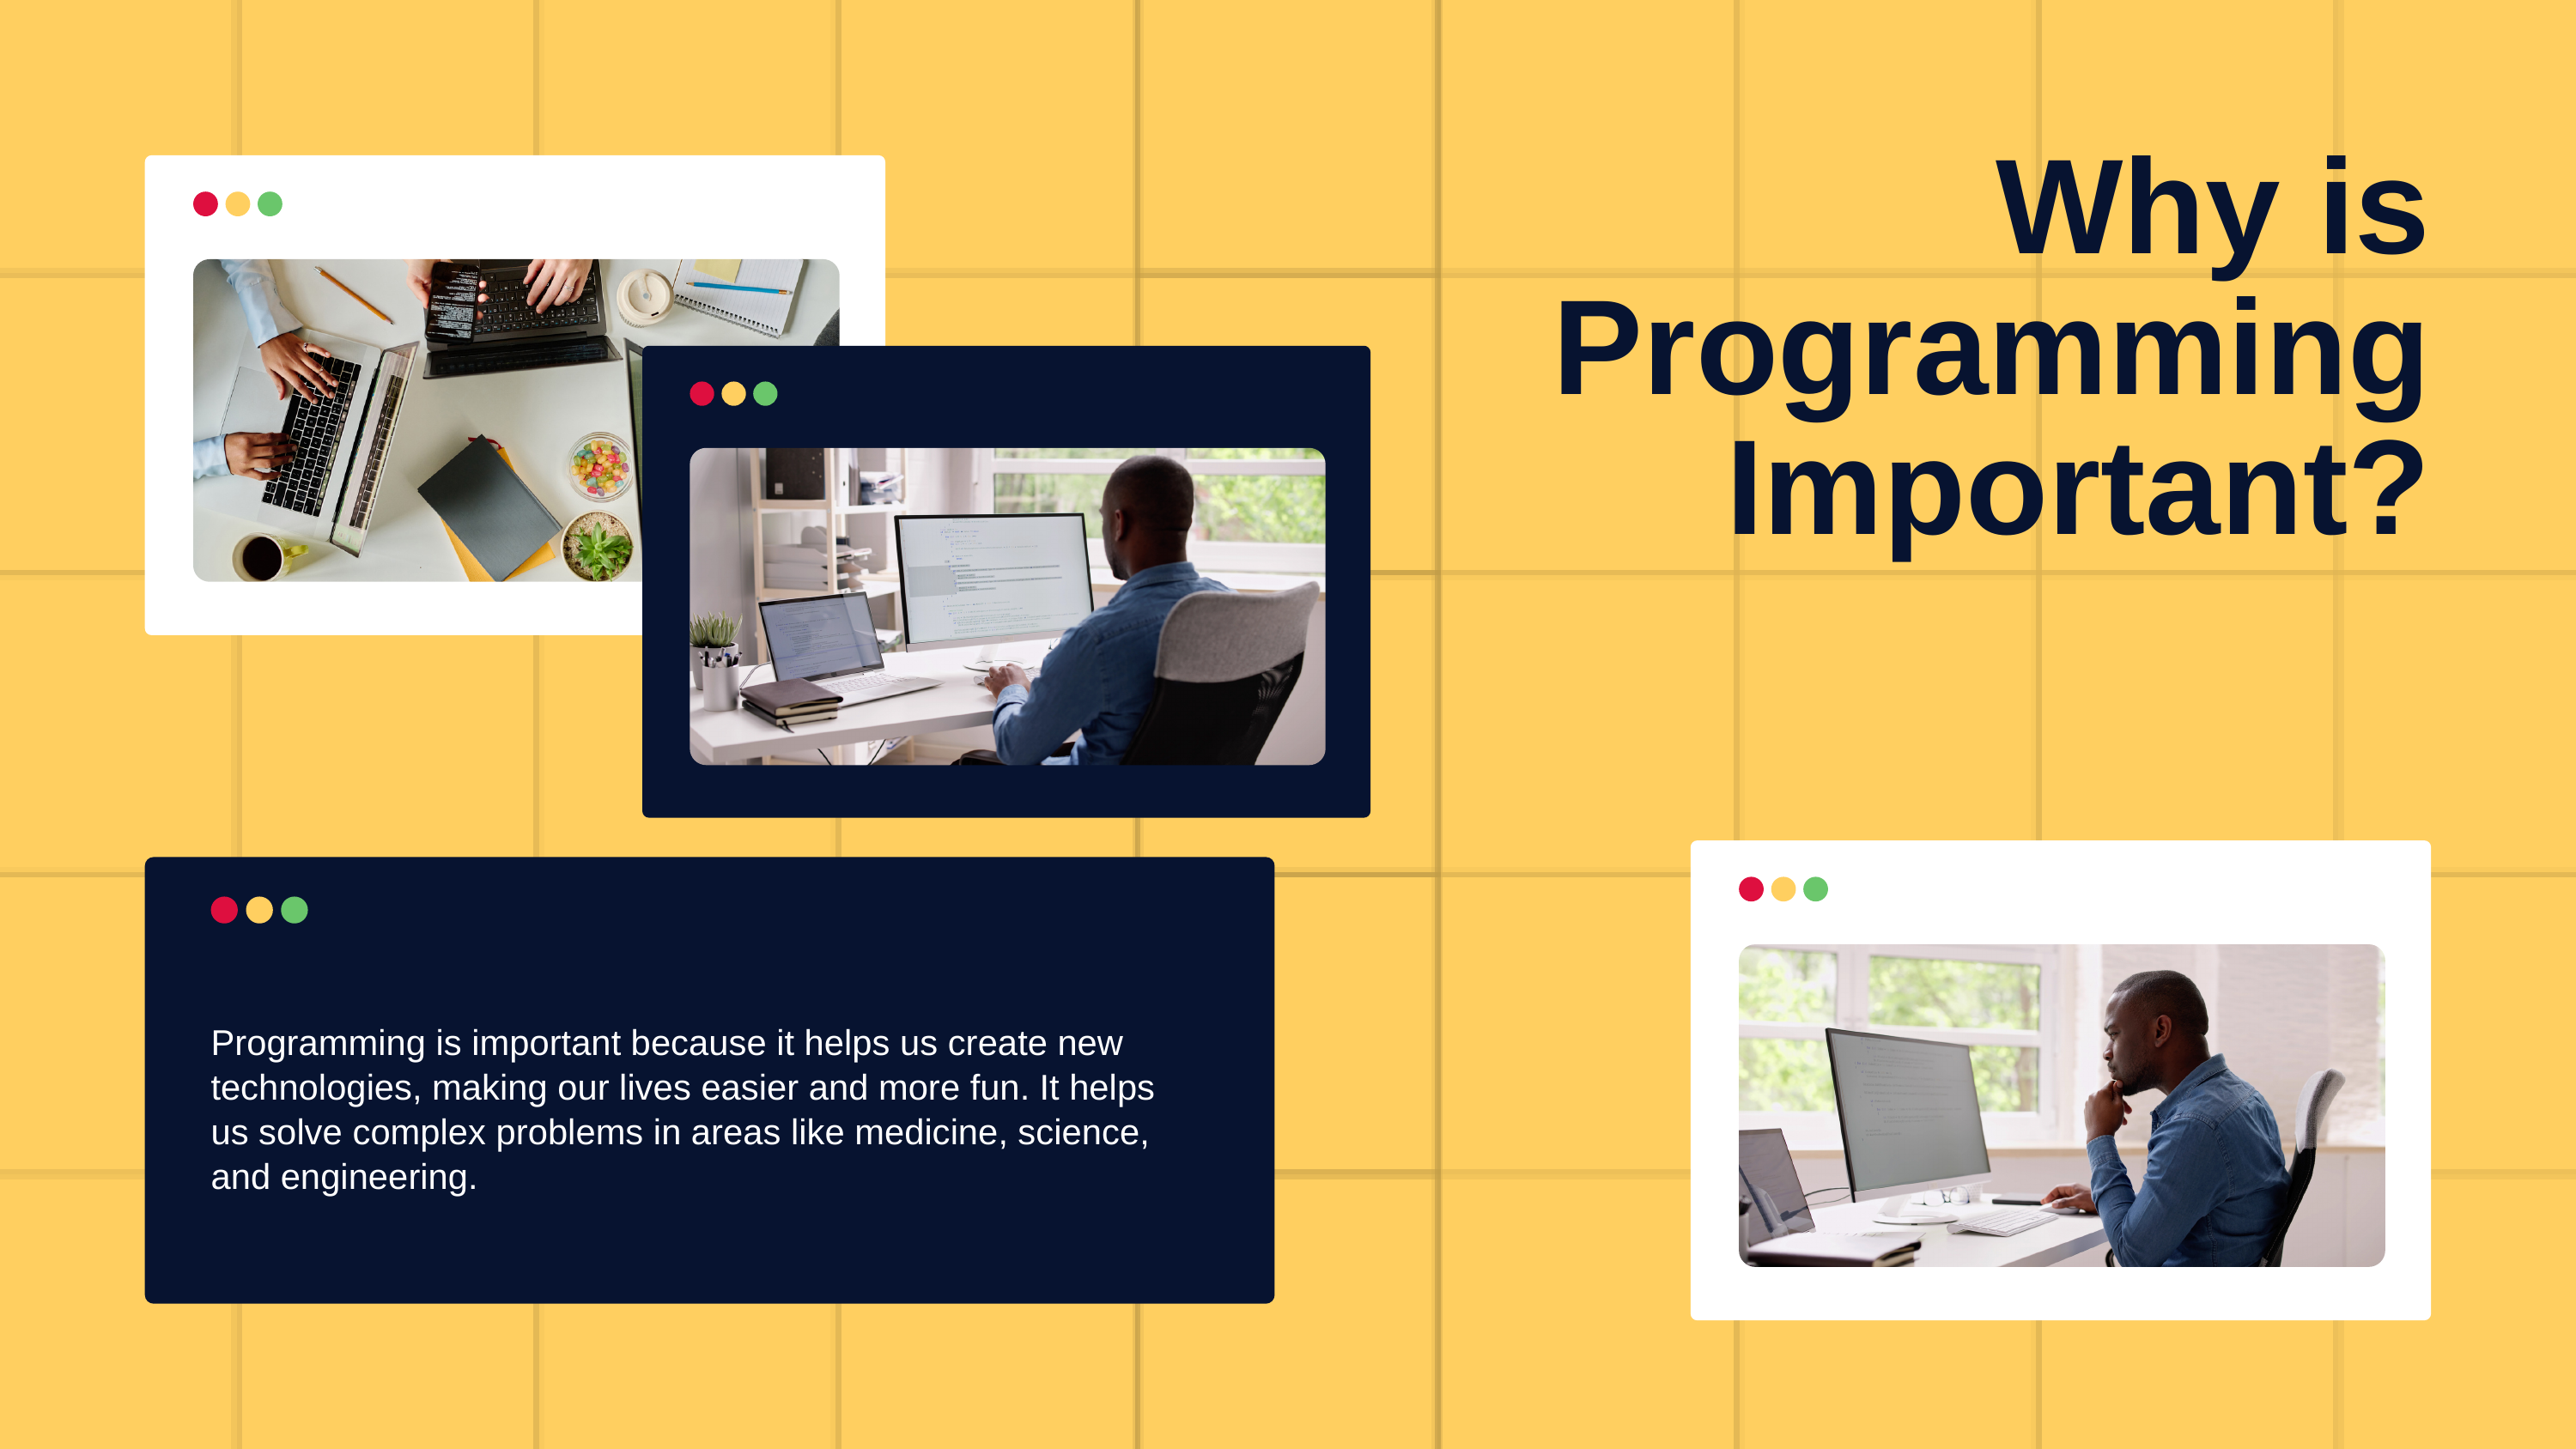

Why is Programming Important?

Programming is important because it helps us create new technologies, making our lives easier and more fun. It helps us solve complex problems in areas like medicine, science, and engineering.